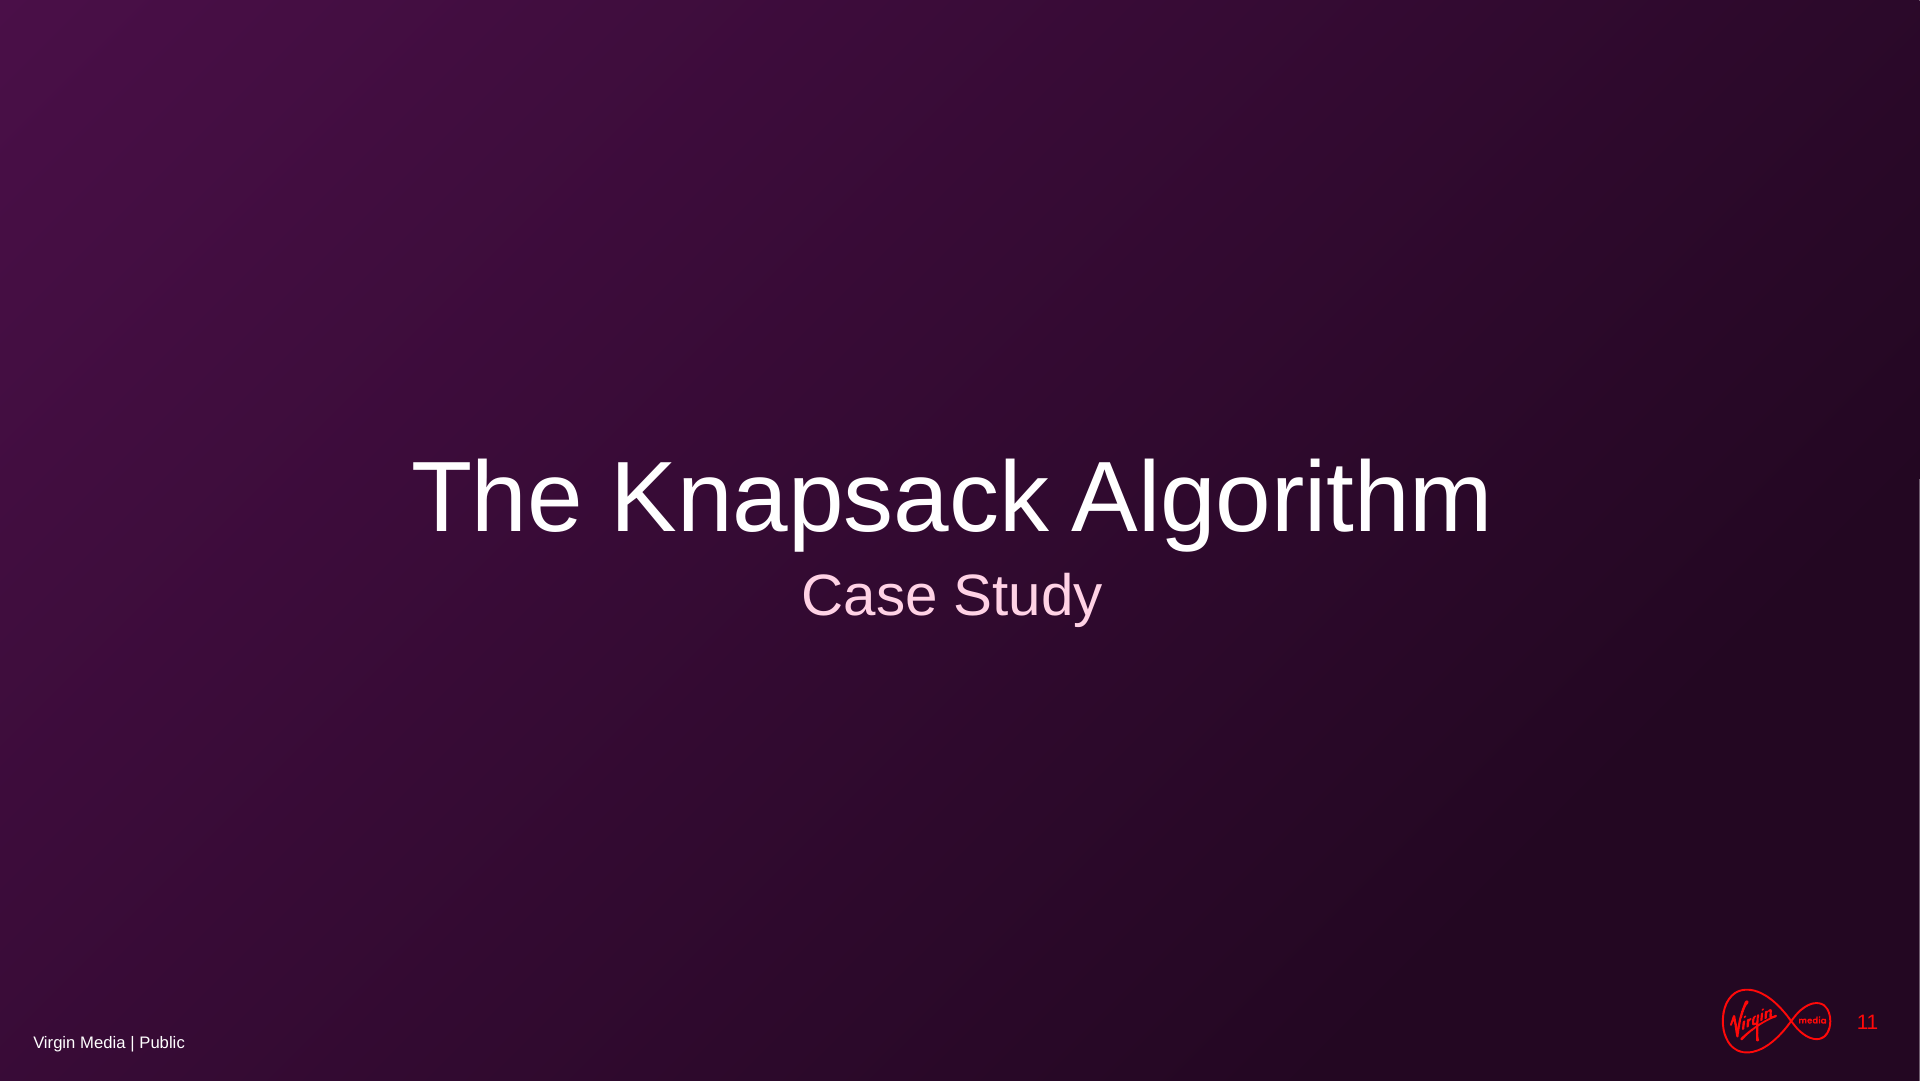

# The Knapsack Algorithm
Case Study
Virgin Media | Public